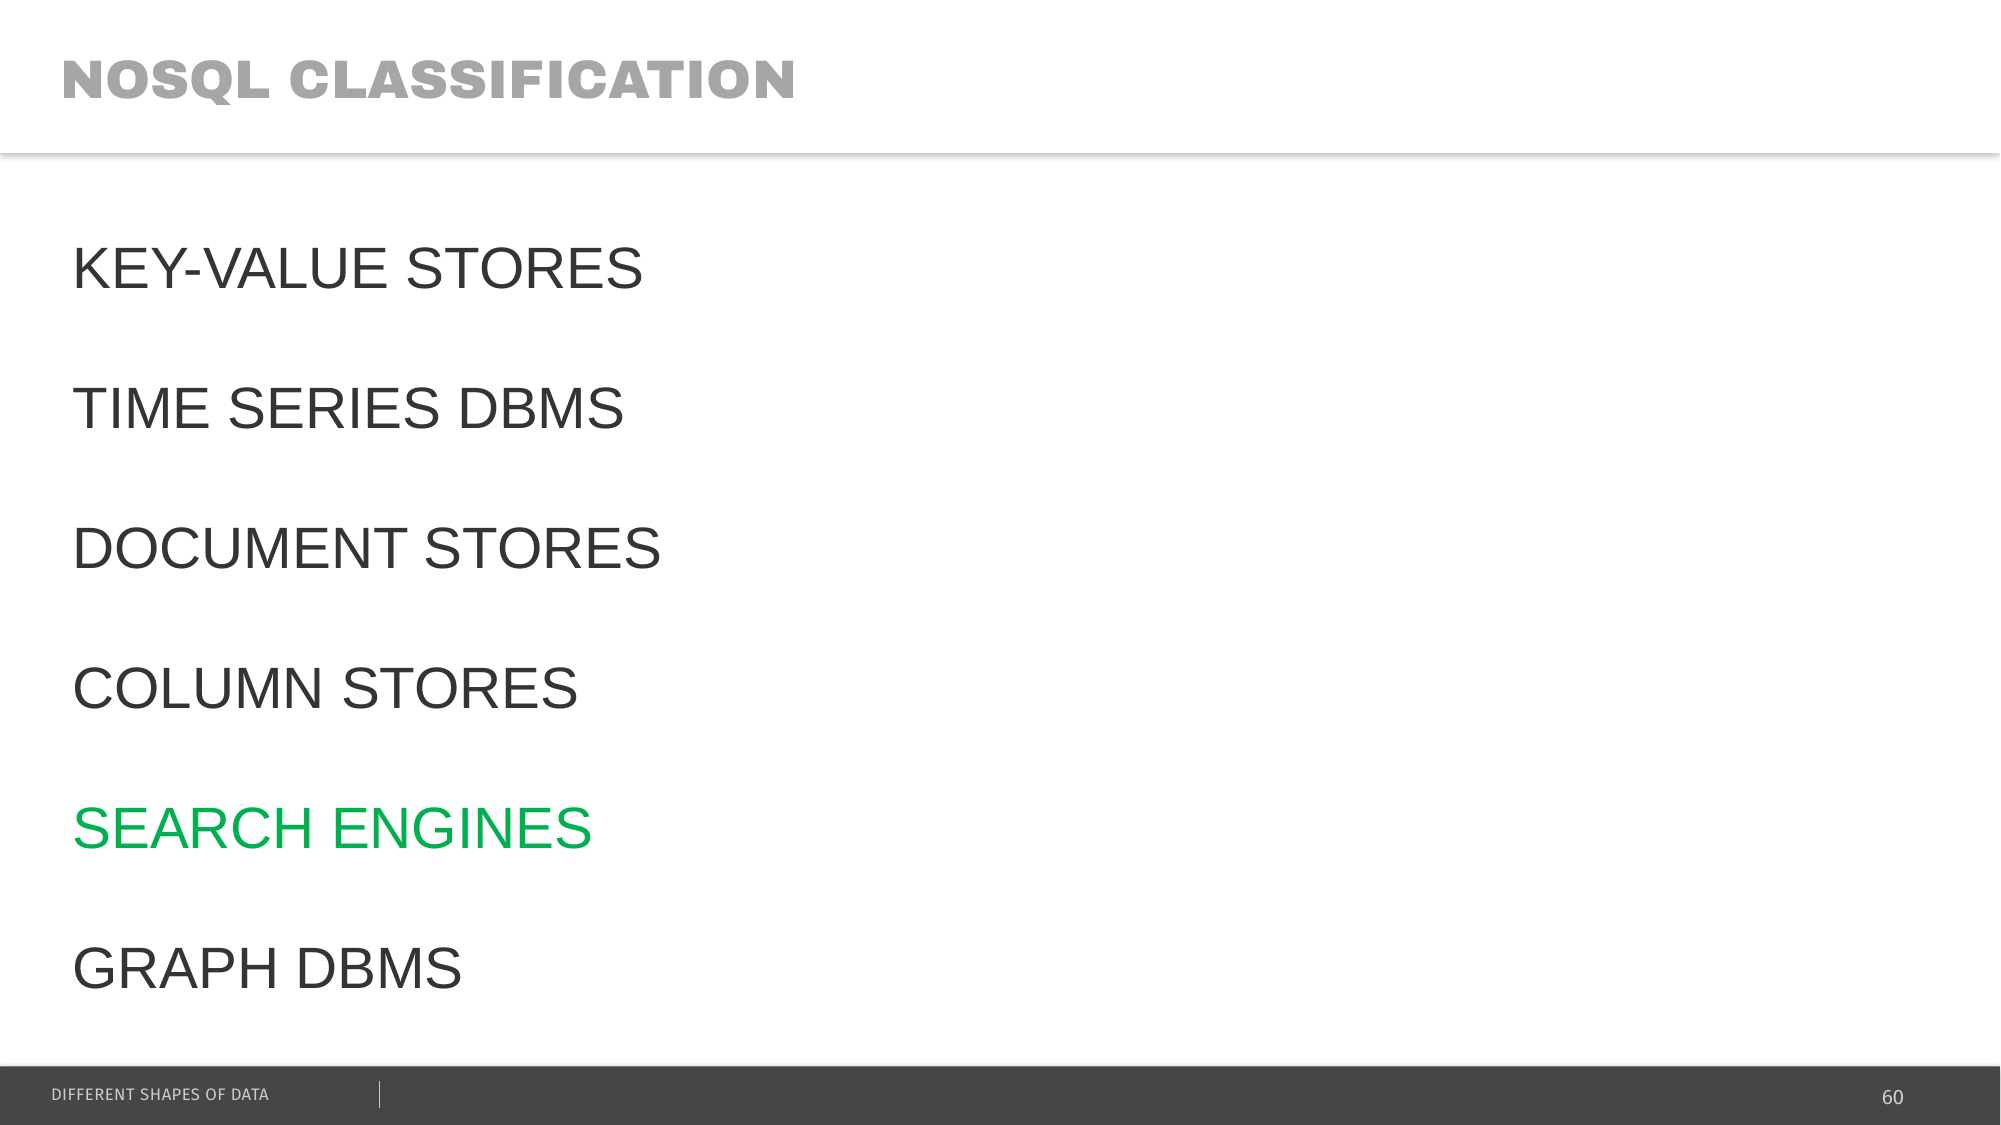

NOSQL CLASSIFICATION
KEY-VALUE STORES
TIME SERIES DBMS
DOCUMENT STORES
COLUMN STORES
SEARCH ENGINES
GRAPH DBMS